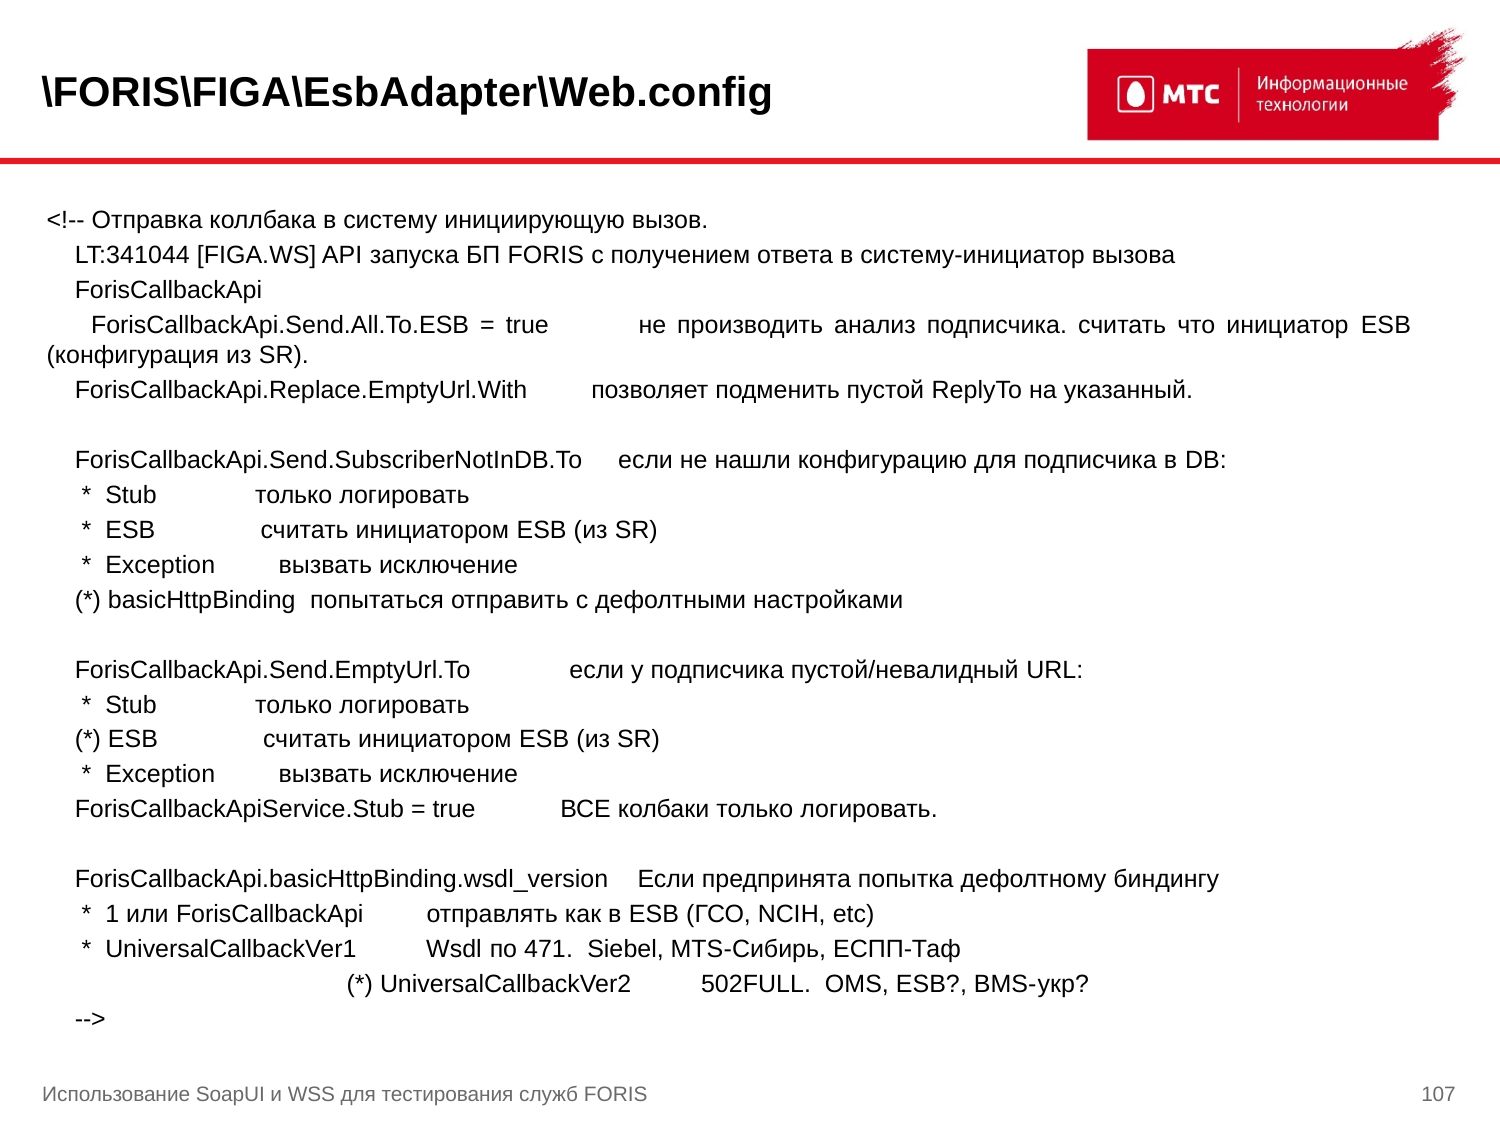

# \FORIS\FIGA\EsbAdapter\Web.config
<!-- Отправка коллбака в систему инициирующую вызов.
    LT:341044 [FIGA.WS] API запуска БП FORIS с получением ответа в систему-инициатор вызова
    ForisCallbackApi
    ForisCallbackApi.Send.All.To.ESB = true        не производить анализ подписчика. считать что инициатор ESB (конфигурация из SR).
    ForisCallbackApi.Replace.EmptyUrl.With         позволяет подменить пустой ReplyTo на указанный.

    ForisCallbackApi.Send.SubscriberNotInDB.To     если не нашли конфигурацию для подписчика в DB:
     *  Stub              только логировать
     *  ESB               считать инициатором ESB (из SR)
     *  Exception         вызвать исключение
    (*) basicHttpBinding  попытаться отправить с дефолтными настройками

    ForisCallbackApi.Send.EmptyUrl.To              если у подписчика пустой/невалидный URL:
     *  Stub              только логировать
    (*) ESB               считать инициатором ESB (из SR)
     *  Exception         вызвать исключение
    ForisCallbackApiService.Stub = true            ВСЕ колбаки только логировать.

    ForisCallbackApi.basicHttpBinding.wsdl_version    Если предпринята попытка дефолтному биндингу
     *  1 или ForisCallbackApi         отправлять как в ESB (ГСО, NCIH, etc)
     *  UniversalCallbackVer1          Wsdl по 471.  Siebel, MTS-Сибирь, ЕСПП-Таф
		(*) UniversalCallbackVer2          502FULL.  OMS, ESB?, BMS-укр?
    -->
Использование SoapUI и WSS для тестирования служб FORIS
107